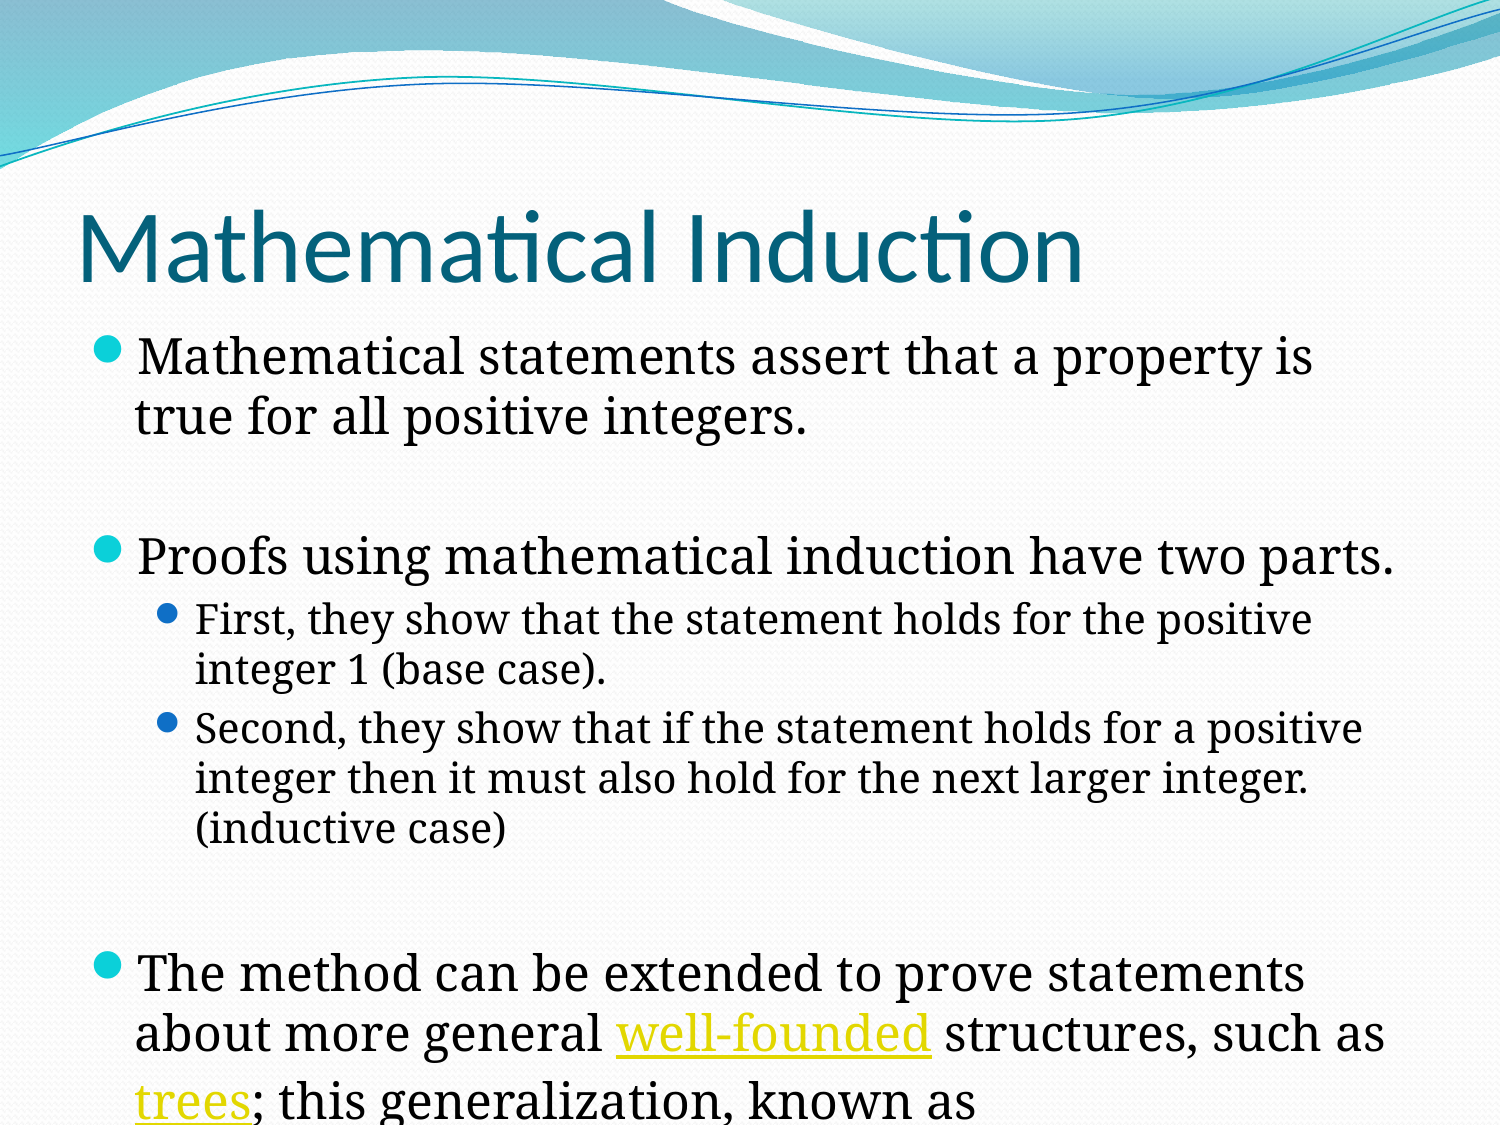

# Mathematical Induction
Mathematical statements assert that a property is true for all positive integers.

Proofs using mathematical induction have two parts.
First, they show that the statement holds for the positive integer 1 (base case).
Second, they show that if the statement holds for a positive integer then it must also hold for the next larger integer. (inductive case)

The method can be extended to prove statements about more general well-founded structures, such as trees; this generalization, known as structural induction, is used in mathematical logic and computer science.